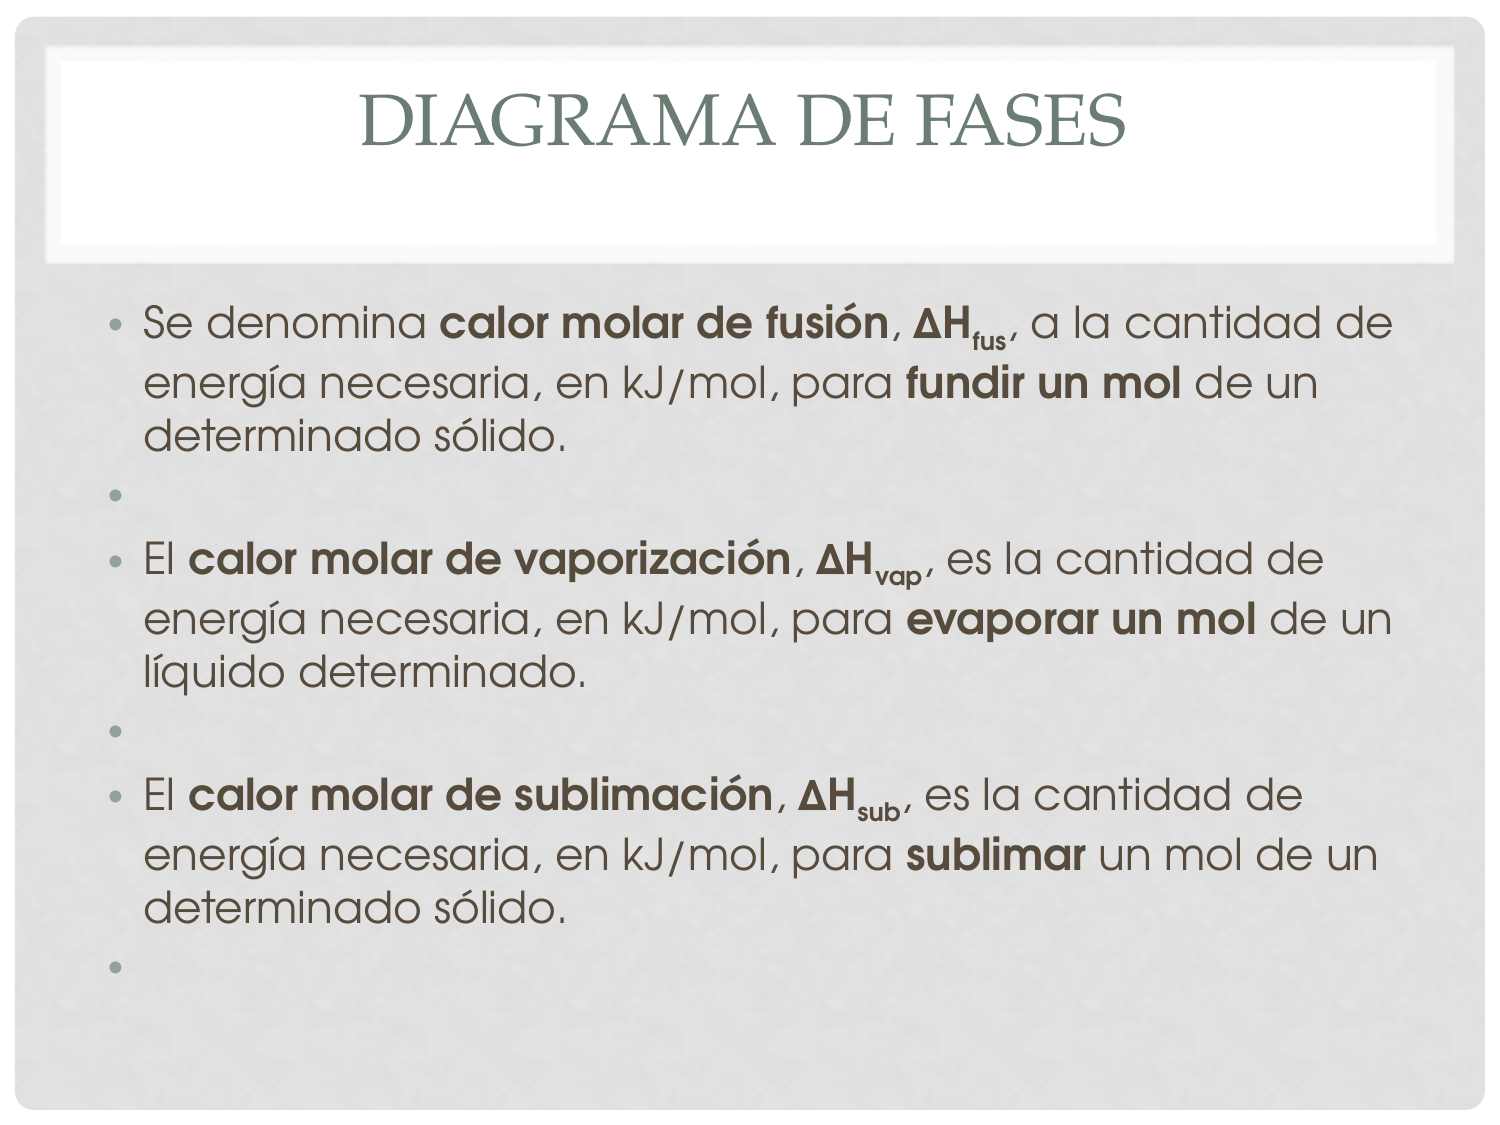

# Diagrama de Fases
Se denomina calor molar de fusión, ΔHfus, a la cantidad de energía necesaria, en kJ/mol, para fundir un mol de un determinado sólido.

El calor molar de vaporización, ΔHvap, es la cantidad de energía necesaria, en kJ/mol, para evaporar un mol de un líquido determinado.

El calor molar de sublimación, ΔHsub, es la cantidad de energía necesaria, en kJ/mol, para sublimar un mol de un determinado sólido.